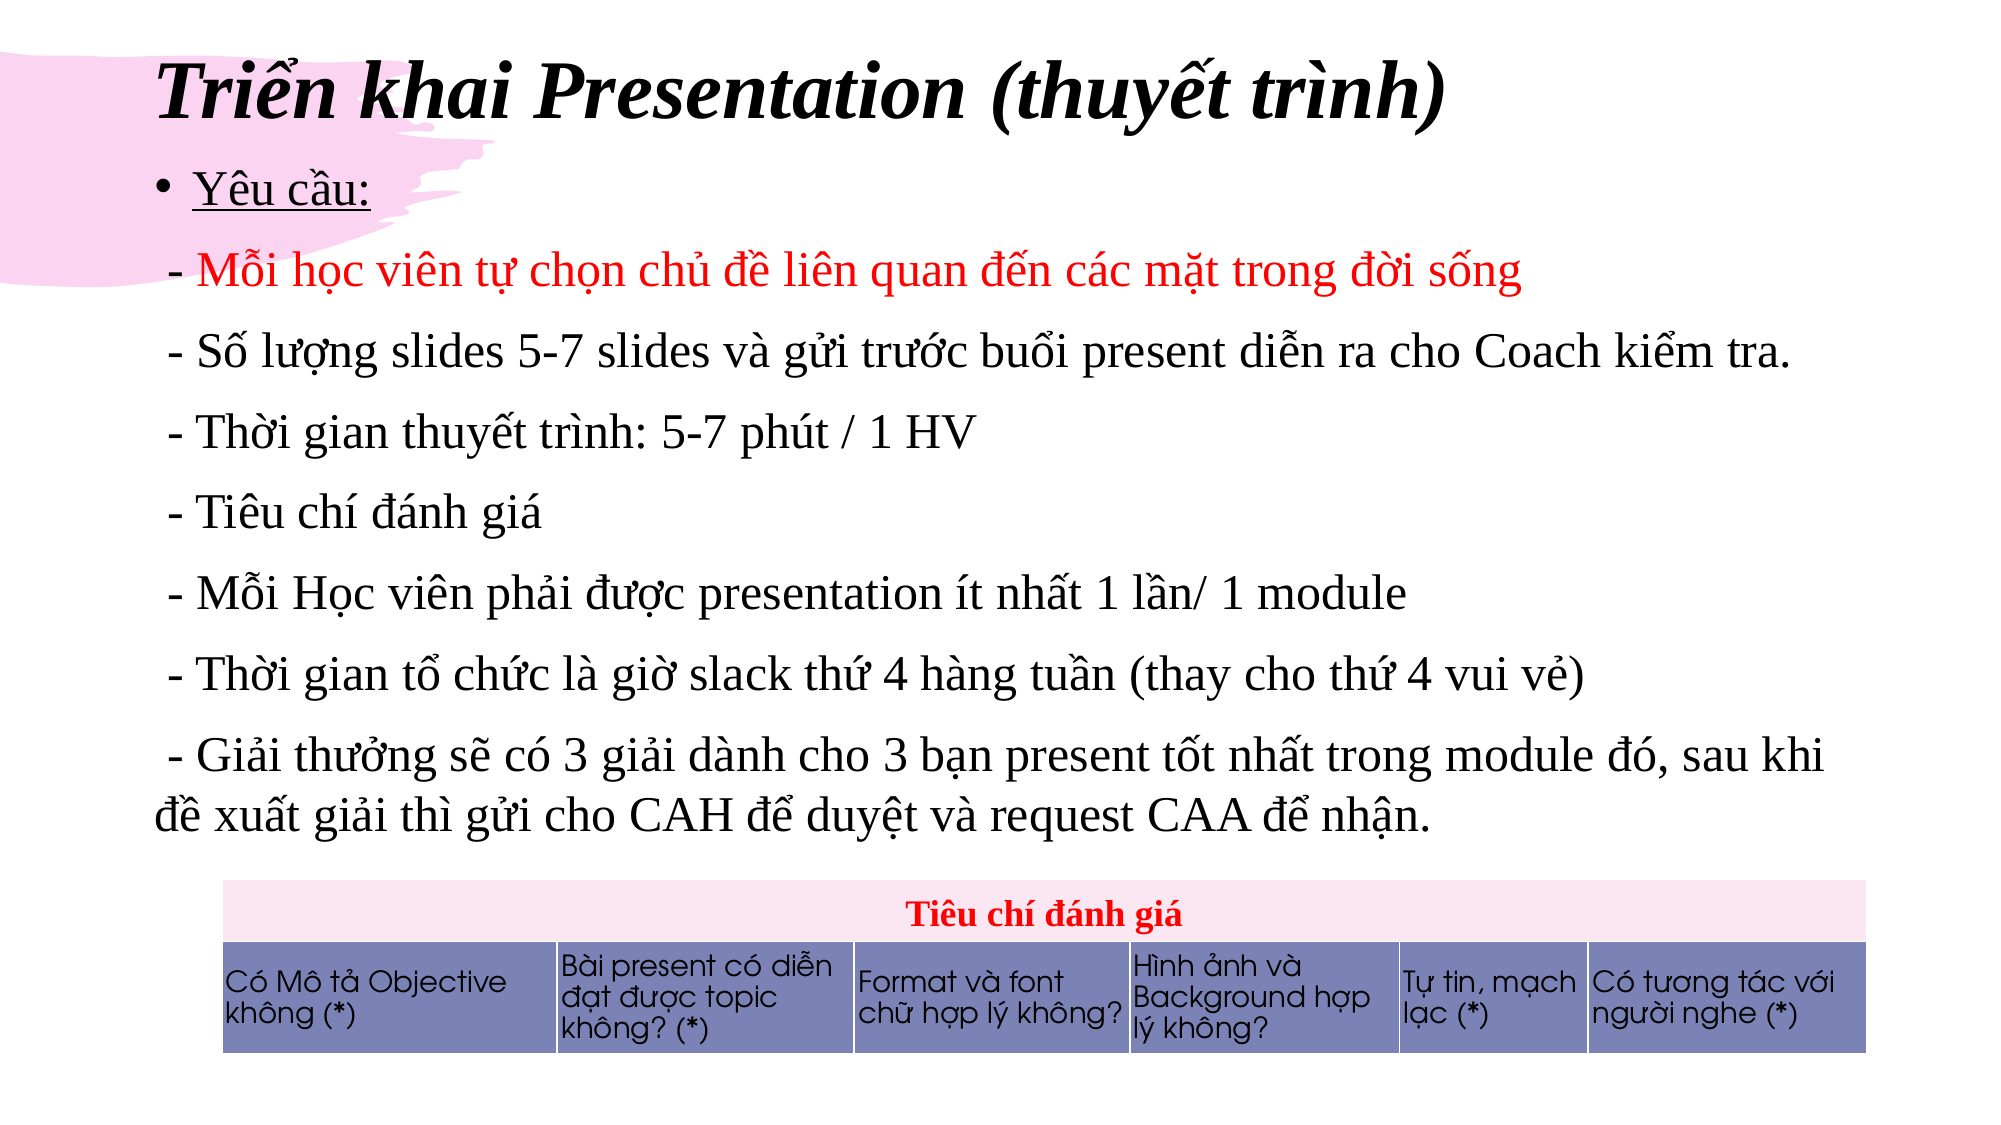

# Triển khai Presentation (thuyết trình)
Yêu cầu:
 - Mỗi học viên tự chọn chủ đề liên quan đến các mặt trong đời sống
 - Số lượng slides 5-7 slides và gửi trước buổi present diễn ra cho Coach kiểm tra.
 - Thời gian thuyết trình: 5-7 phút / 1 HV
 - Tiêu chí đánh giá
 - Mỗi Học viên phải được presentation ít nhất 1 lần/ 1 module
 - Thời gian tổ chức là giờ slack thứ 4 hàng tuần (thay cho thứ 4 vui vẻ)
 - Giải thưởng sẽ có 3 giải dành cho 3 bạn present tốt nhất trong module đó, sau khi đề xuất giải thì gửi cho CAH để duyệt và request CAA để nhận.

| Tiêu chí đánh giá |  |  |  |  |  |
| --- | --- | --- | --- | --- | --- |
| Có Mô tả Objective không (\*) | Bài present có diễn đạt được topic không? (\*) | Format và font chữ hợp lý không? | Hình ảnh và Background hợp lý không? | Tự tin, mạch lạc (\*) | Có tương tác với người nghe (\*) |